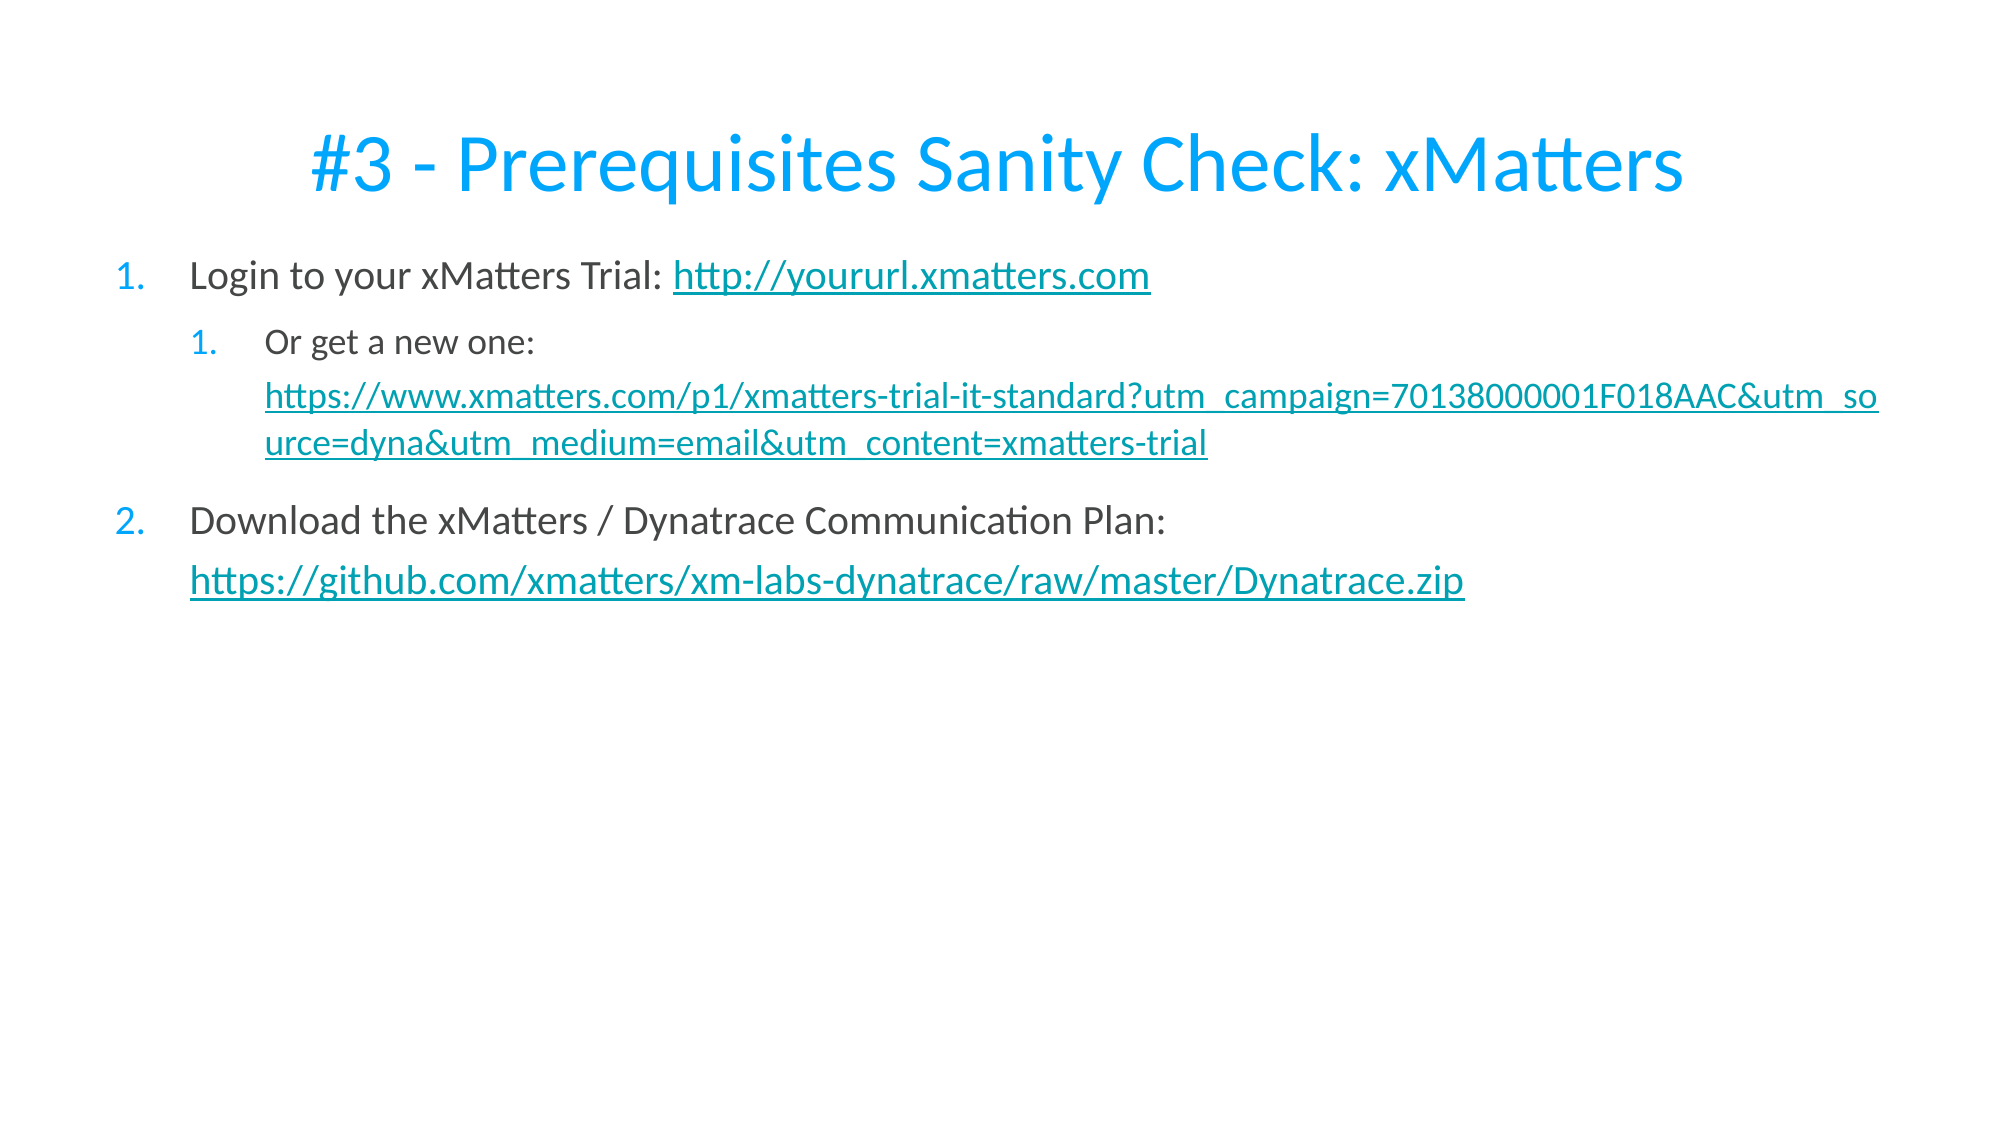

# #3 - Prerequisites Sanity Check: xMatters
Login to your xMatters Trial: http://yoururl.xmatters.com
Or get a new one: https://www.xmatters.com/p1/xmatters-trial-it-standard?utm_campaign=70138000001F018AAC&utm_source=dyna&utm_medium=email&utm_content=xmatters-trial
Download the xMatters / Dynatrace Communication Plan: https://github.com/xmatters/xm-labs-dynatrace/raw/master/Dynatrace.zip